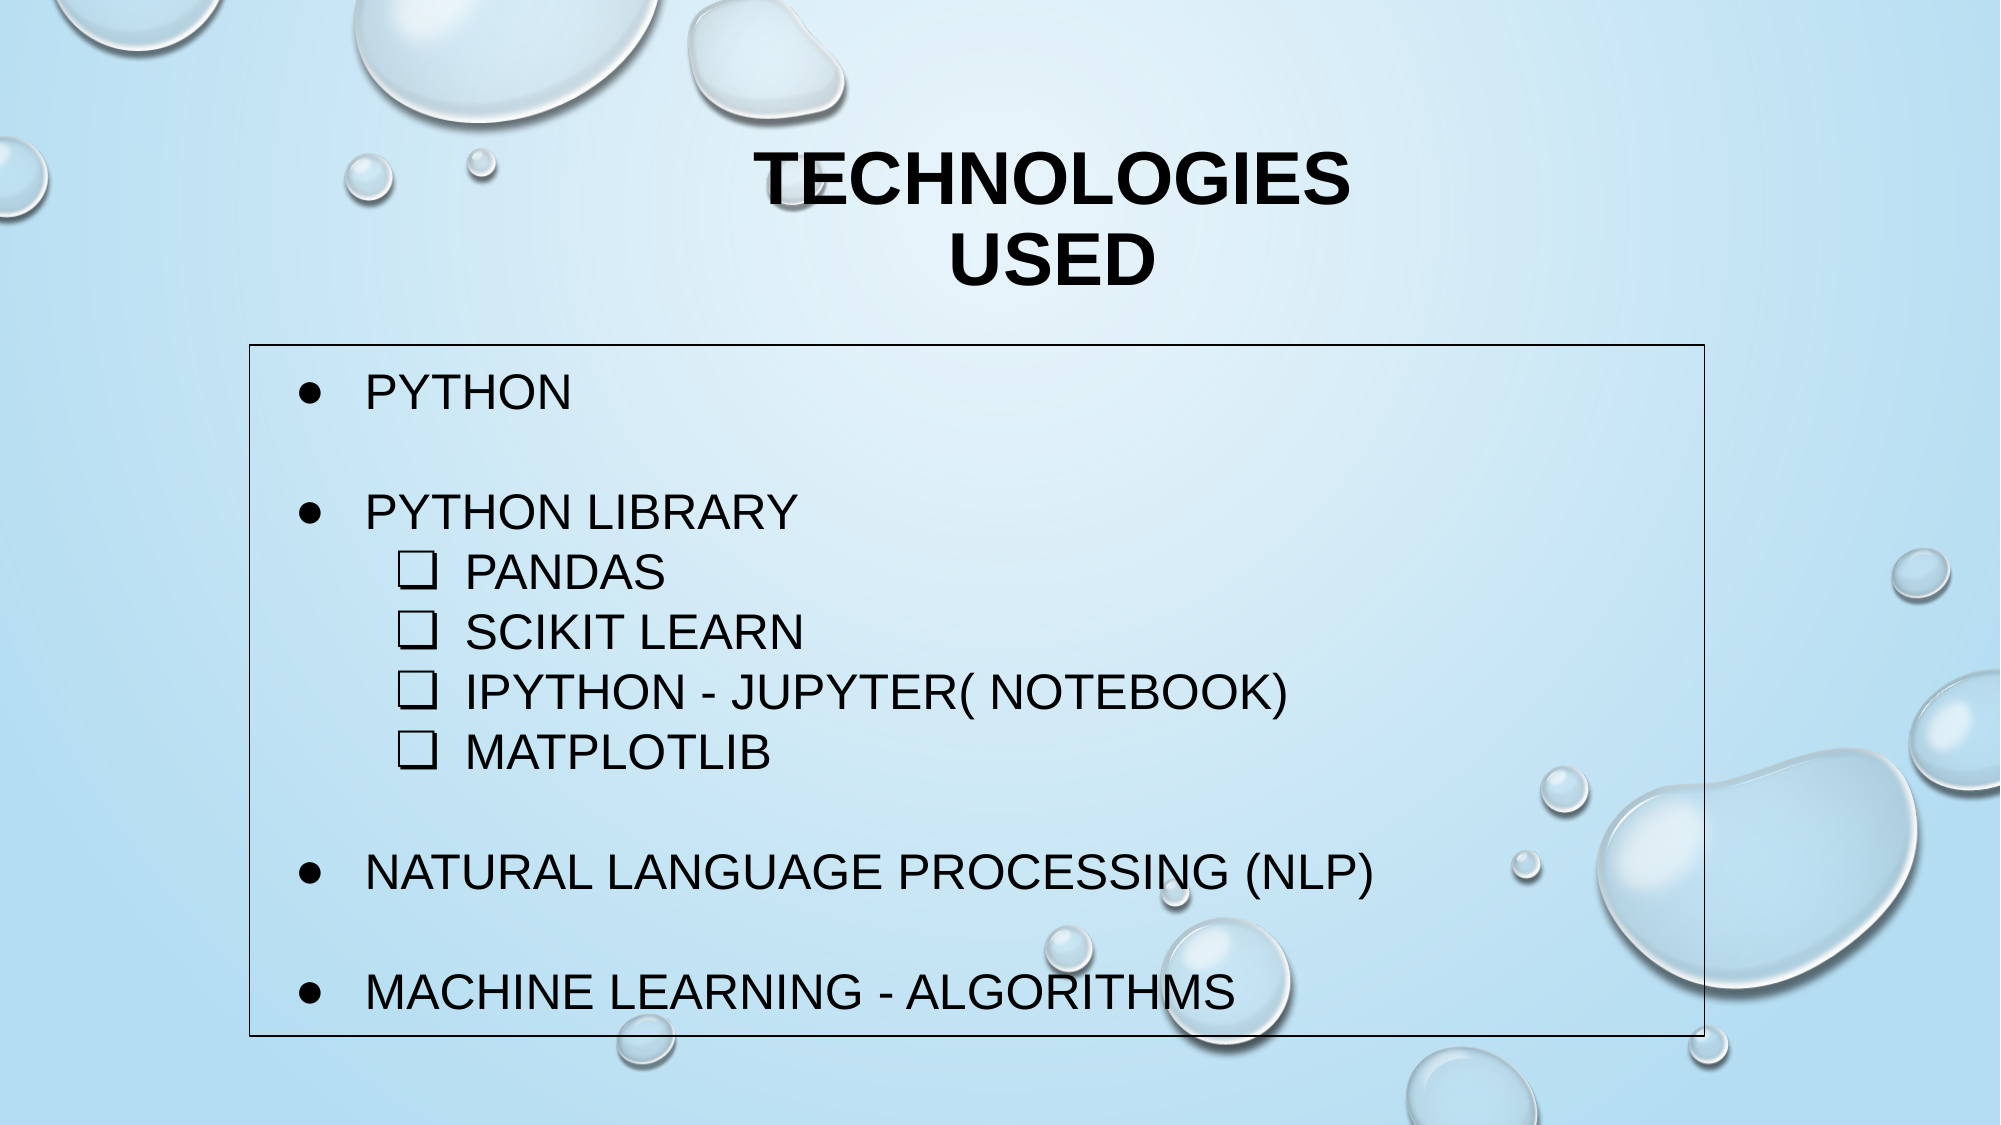

# Technologies Used
Python
Python Library
Pandas
Scikit Learn
IPython - Jupyter( Notebook)
MatPlotLib
Natural Language Processing (NLP)
Machine Learning - Algorithms